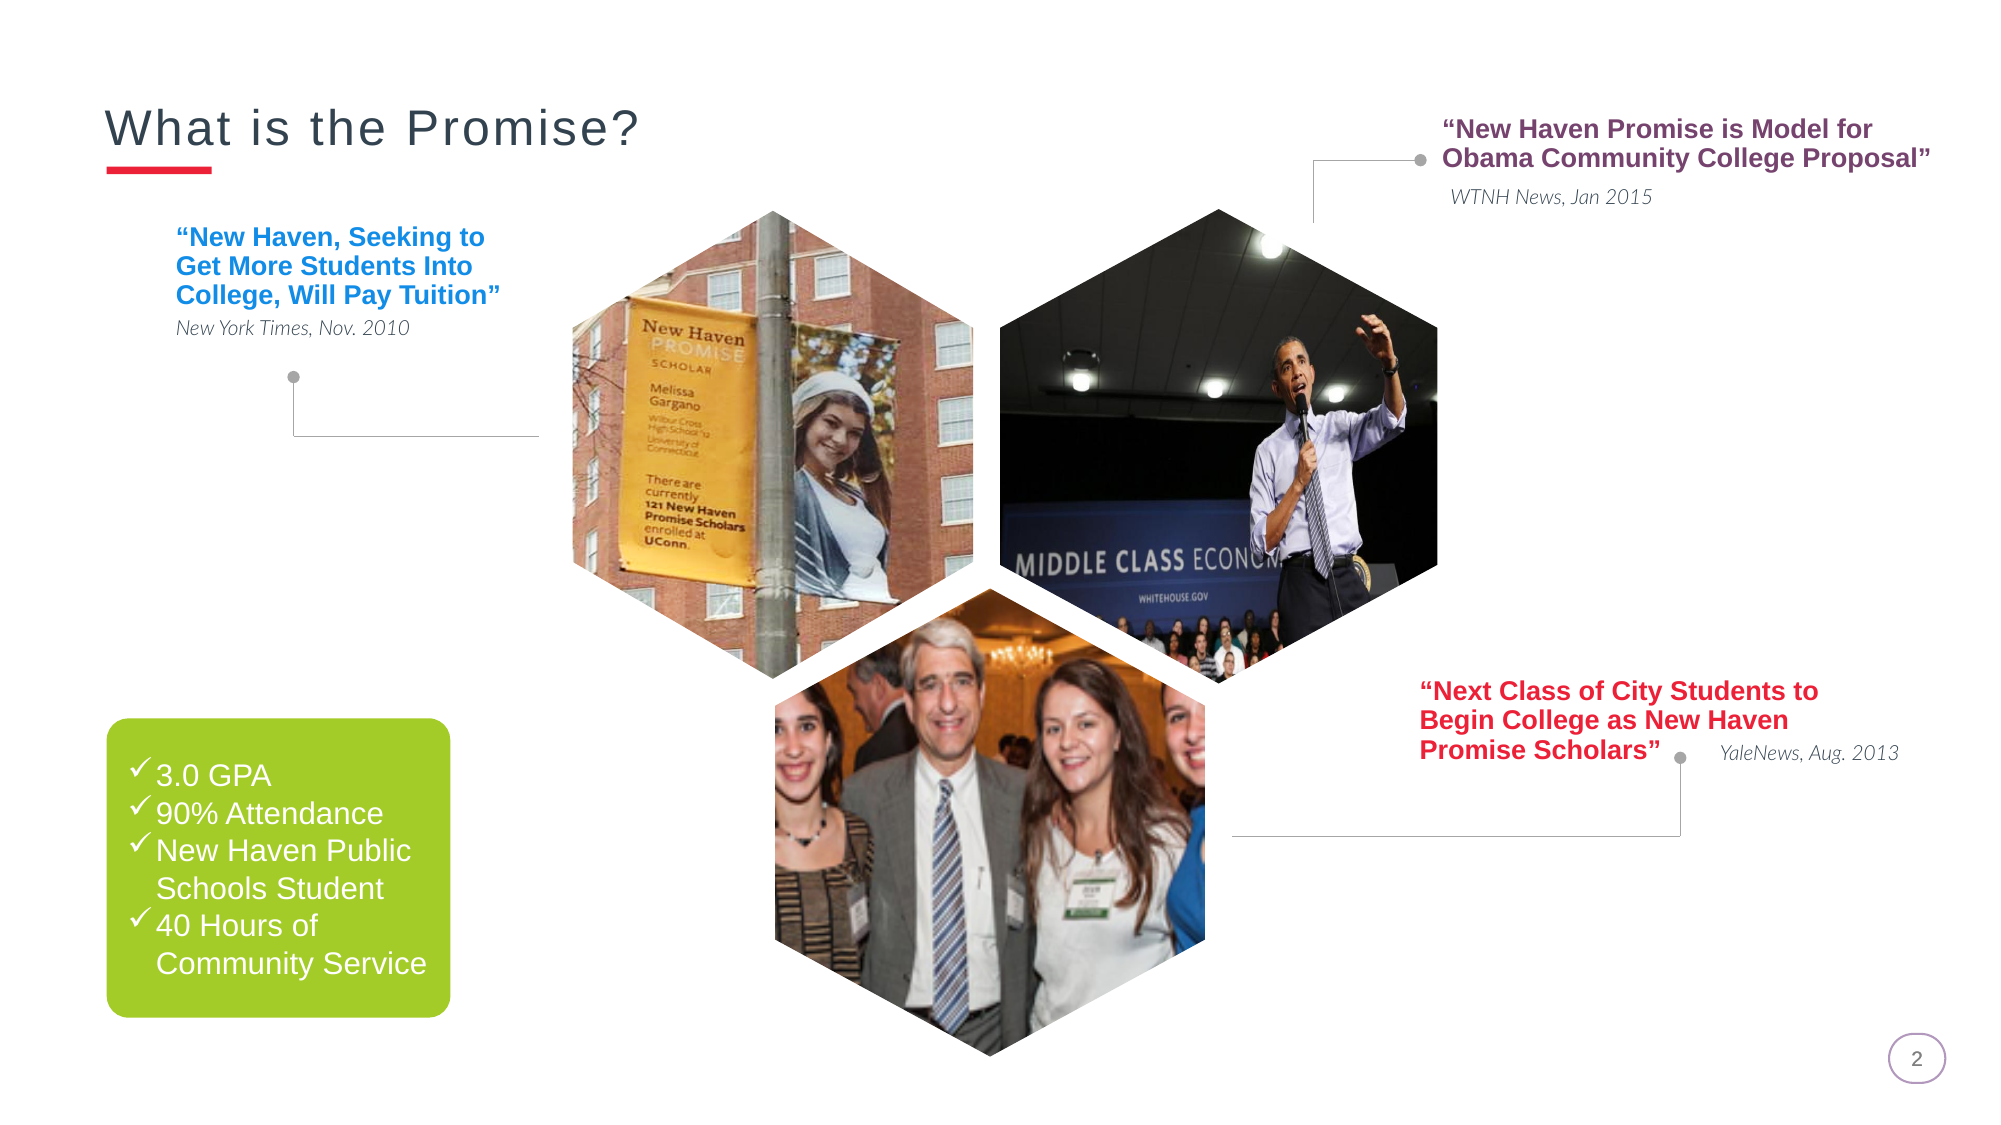

What is the Promise?
“New Haven Promise is Model for Obama Community College Proposal”
WTNH News, Jan 2015

“New Haven, Seeking to Get More Students Into College, Will Pay Tuition”
New York Times, Nov. 2010

“Next Class of City Students to Begin College as New Haven Promise Scholars”
3.0 GPA
90% Attendance
New Haven Public Schools Student
40 Hours of Community Service
YaleNews, Aug. 2013

2
2